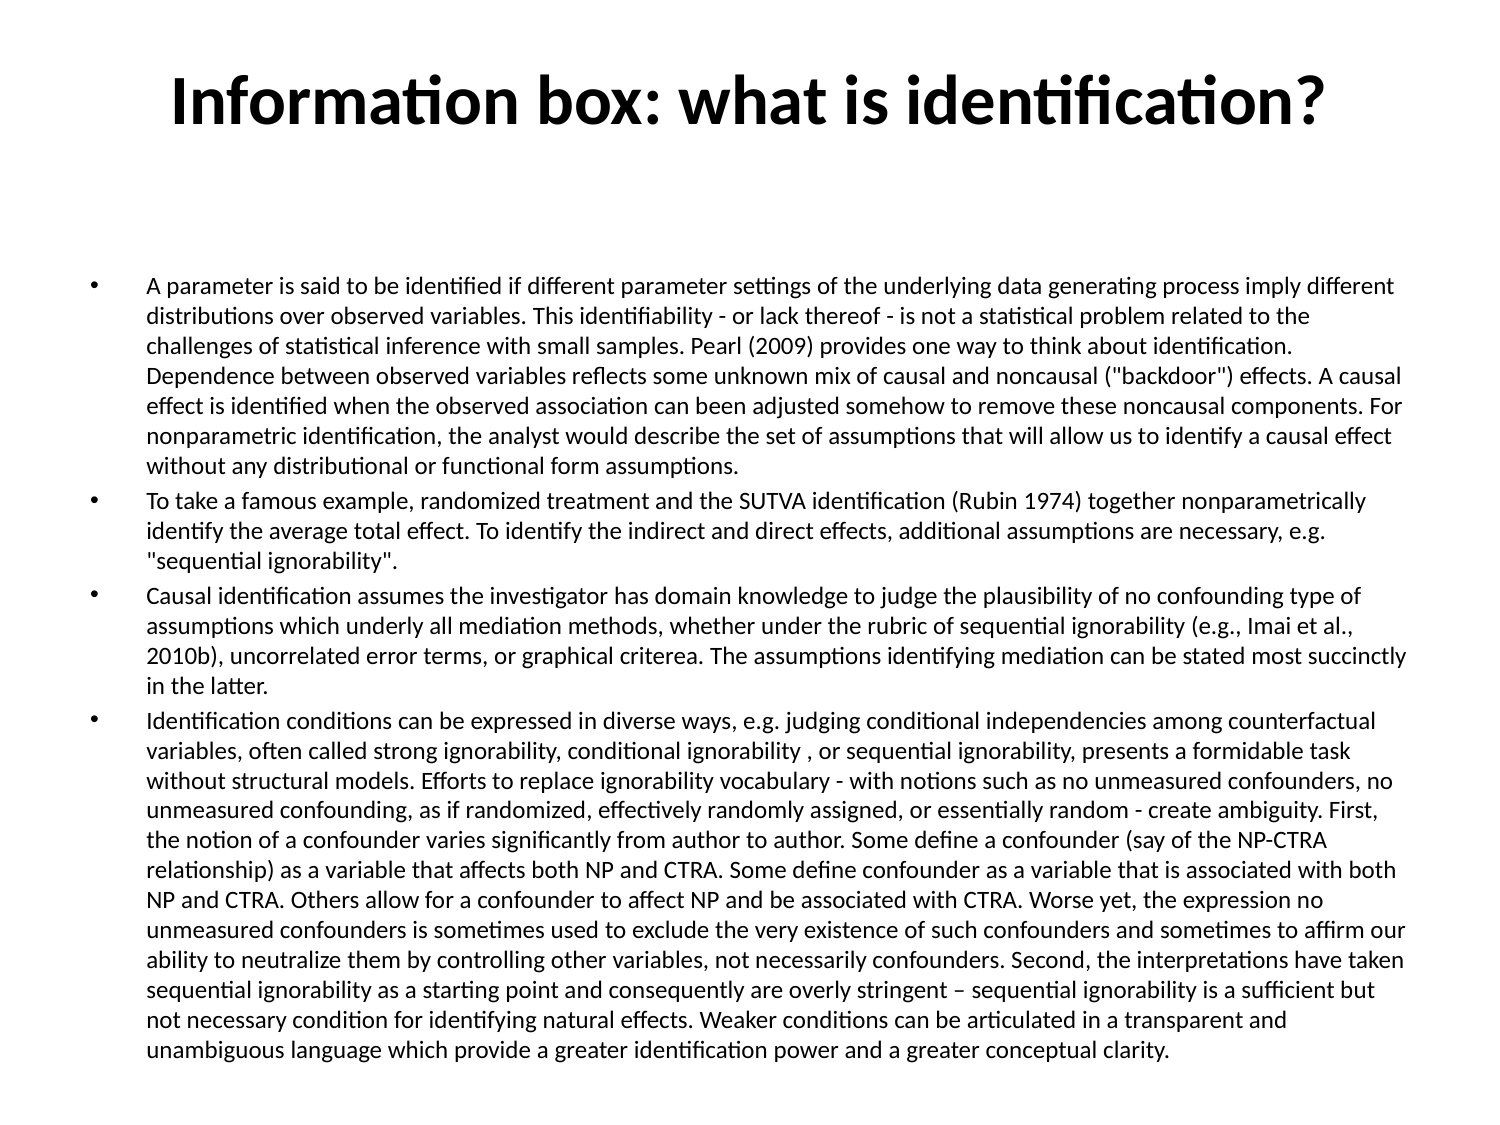

# Information box: what is identification?
A parameter is said to be identified if different parameter settings of the underlying data generating process imply different distributions over observed variables. This identifiability - or lack thereof - is not a statistical problem related to the challenges of statistical inference with small samples. Pearl (2009) provides one way to think about identification. Dependence between observed variables reflects some unknown mix of causal and noncausal ("backdoor") effects. A causal effect is identified when the observed association can been adjusted somehow to remove these noncausal components. For nonparametric identification, the analyst would describe the set of assumptions that will allow us to identify a causal effect without any distributional or functional form assumptions.
To take a famous example, randomized treatment and the SUTVA identification (Rubin 1974) together nonparametrically identify the average total effect. To identify the indirect and direct effects, additional assumptions are necessary, e.g. "sequential ignorability".
Causal identification assumes the investigator has domain knowledge to judge the plausibility of no confounding type of assumptions which underly all mediation methods, whether under the rubric of sequential ignorability (e.g., Imai et al., 2010b), uncorrelated error terms, or graphical criterea. The assumptions identifying mediation can be stated most succinctly in the latter.
Identification conditions can be expressed in diverse ways, e.g. judging conditional independencies among counterfactual variables, often called strong ignorability, conditional ignorability , or sequential ignorability, presents a formidable task without structural models. Efforts to replace ignorability vocabulary - with notions such as no unmeasured confounders, no unmeasured confounding, as if randomized, effectively randomly assigned, or essentially random - create ambiguity. First, the notion of a confounder varies significantly from author to author. Some define a confounder (say of the NP-CTRA relationship) as a variable that affects both NP and CTRA. Some define confounder as a variable that is associated with both NP and CTRA. Others allow for a confounder to affect NP and be associated with CTRA. Worse yet, the expression no unmeasured confounders is sometimes used to exclude the very existence of such confounders and sometimes to affirm our ability to neutralize them by controlling other variables, not necessarily confounders. Second, the interpretations have taken sequential ignorability as a starting point and consequently are overly stringent – sequential ignorability is a sufficient but not necessary condition for identifying natural effects. Weaker conditions can be articulated in a transparent and unambiguous language which provide a greater identification power and a greater conceptual clarity.